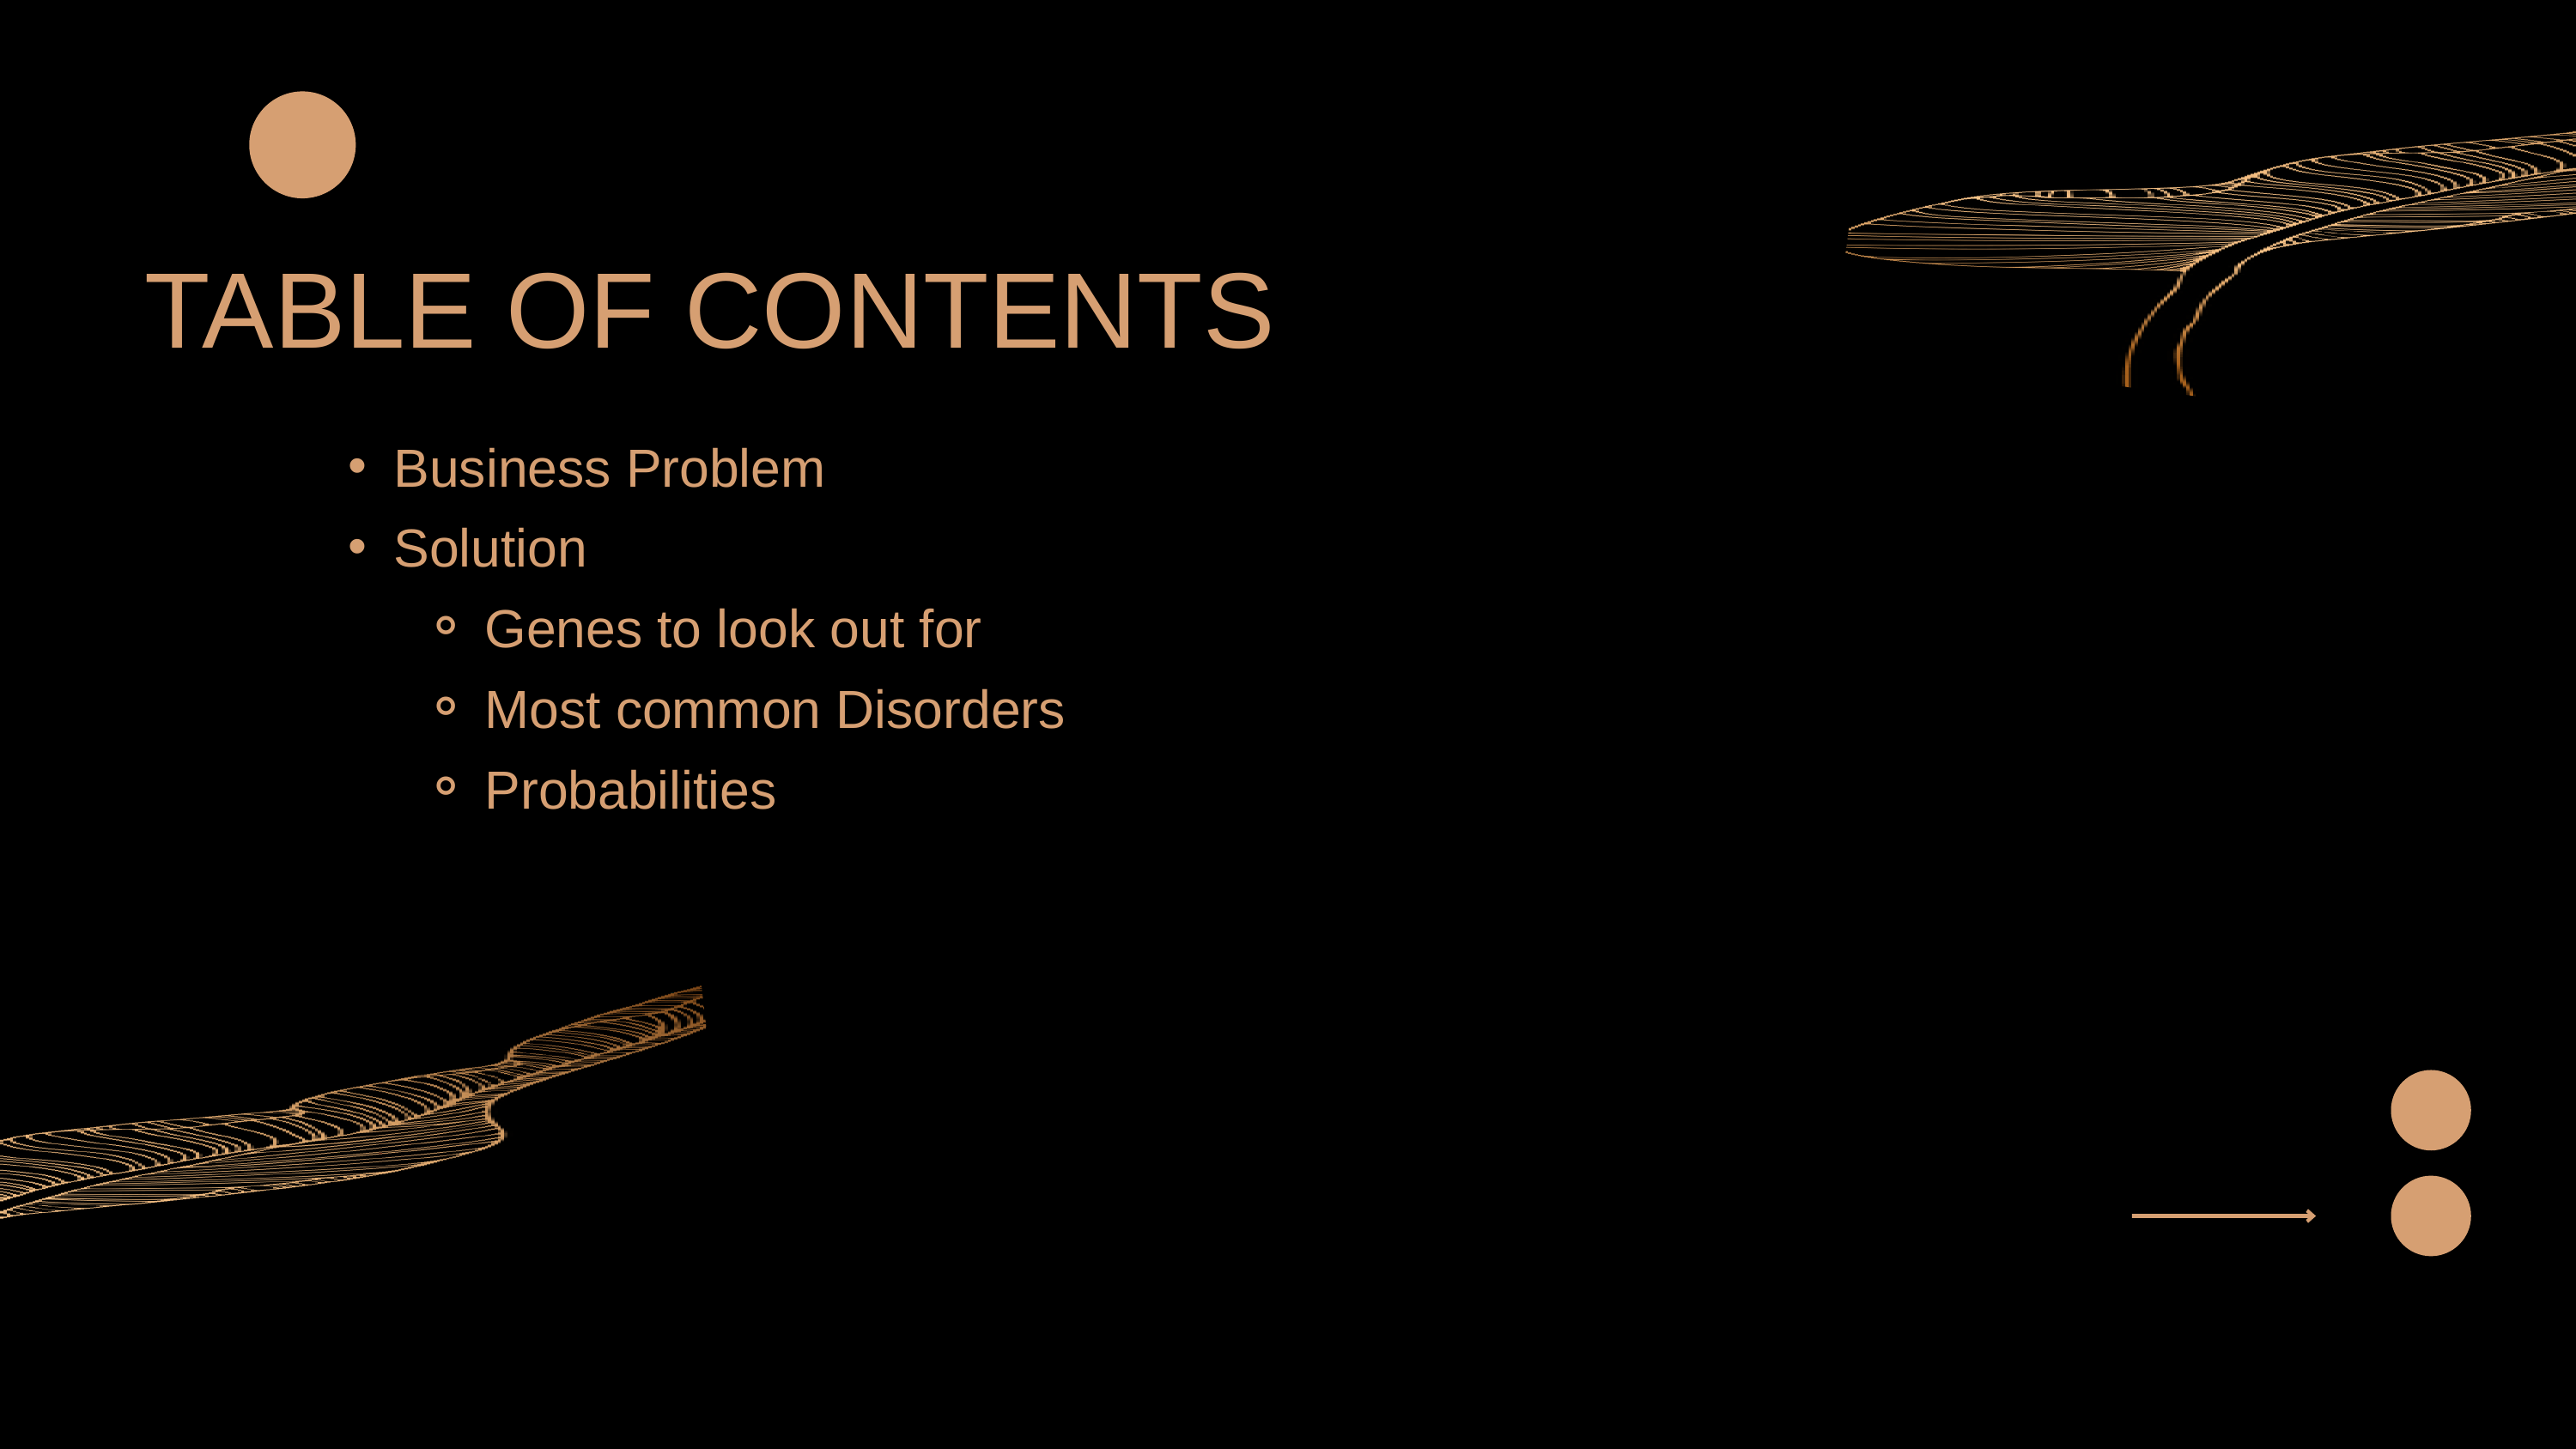

TABLE OF CONTENTS
Business Problem
Solution
Genes to look out for
Most common Disorders
Probabilities